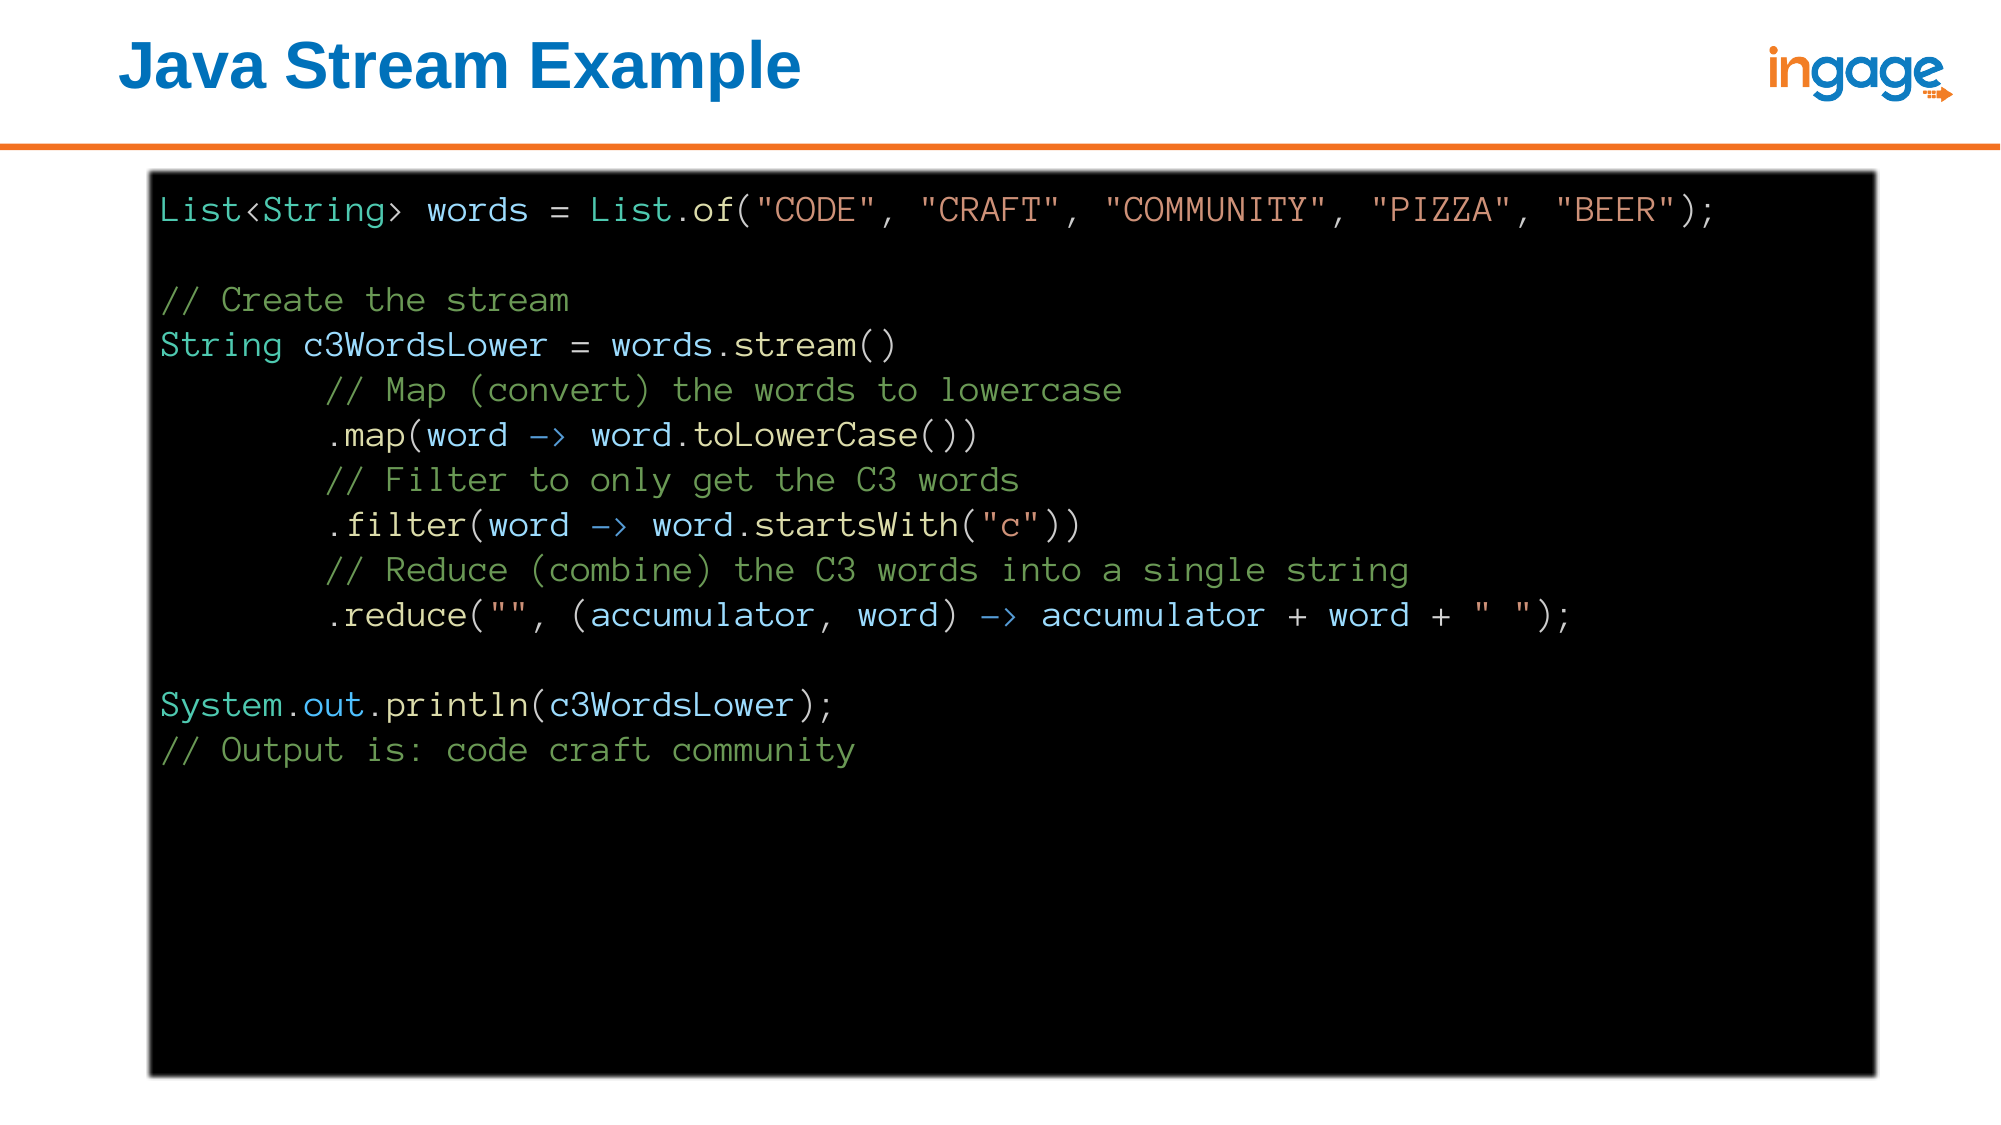

# Java Stream Example
List<String> words = List.of("CODE", "CRAFT", "COMMUNITY", "PIZZA", "BEER");
// Create the stream
String c3WordsLower = words.stream()
        // Map (convert) the words to lowercase
        .map(word -> word.toLowerCase())
        // Filter to only get the C3 words
        .filter(word -> word.startsWith("c"))
        // Reduce (combine) the C3 words into a single string
        .reduce("", (accumulator, word) -> accumulator + word + " ");
System.out.println(c3WordsLower);
// Output is: code craft community